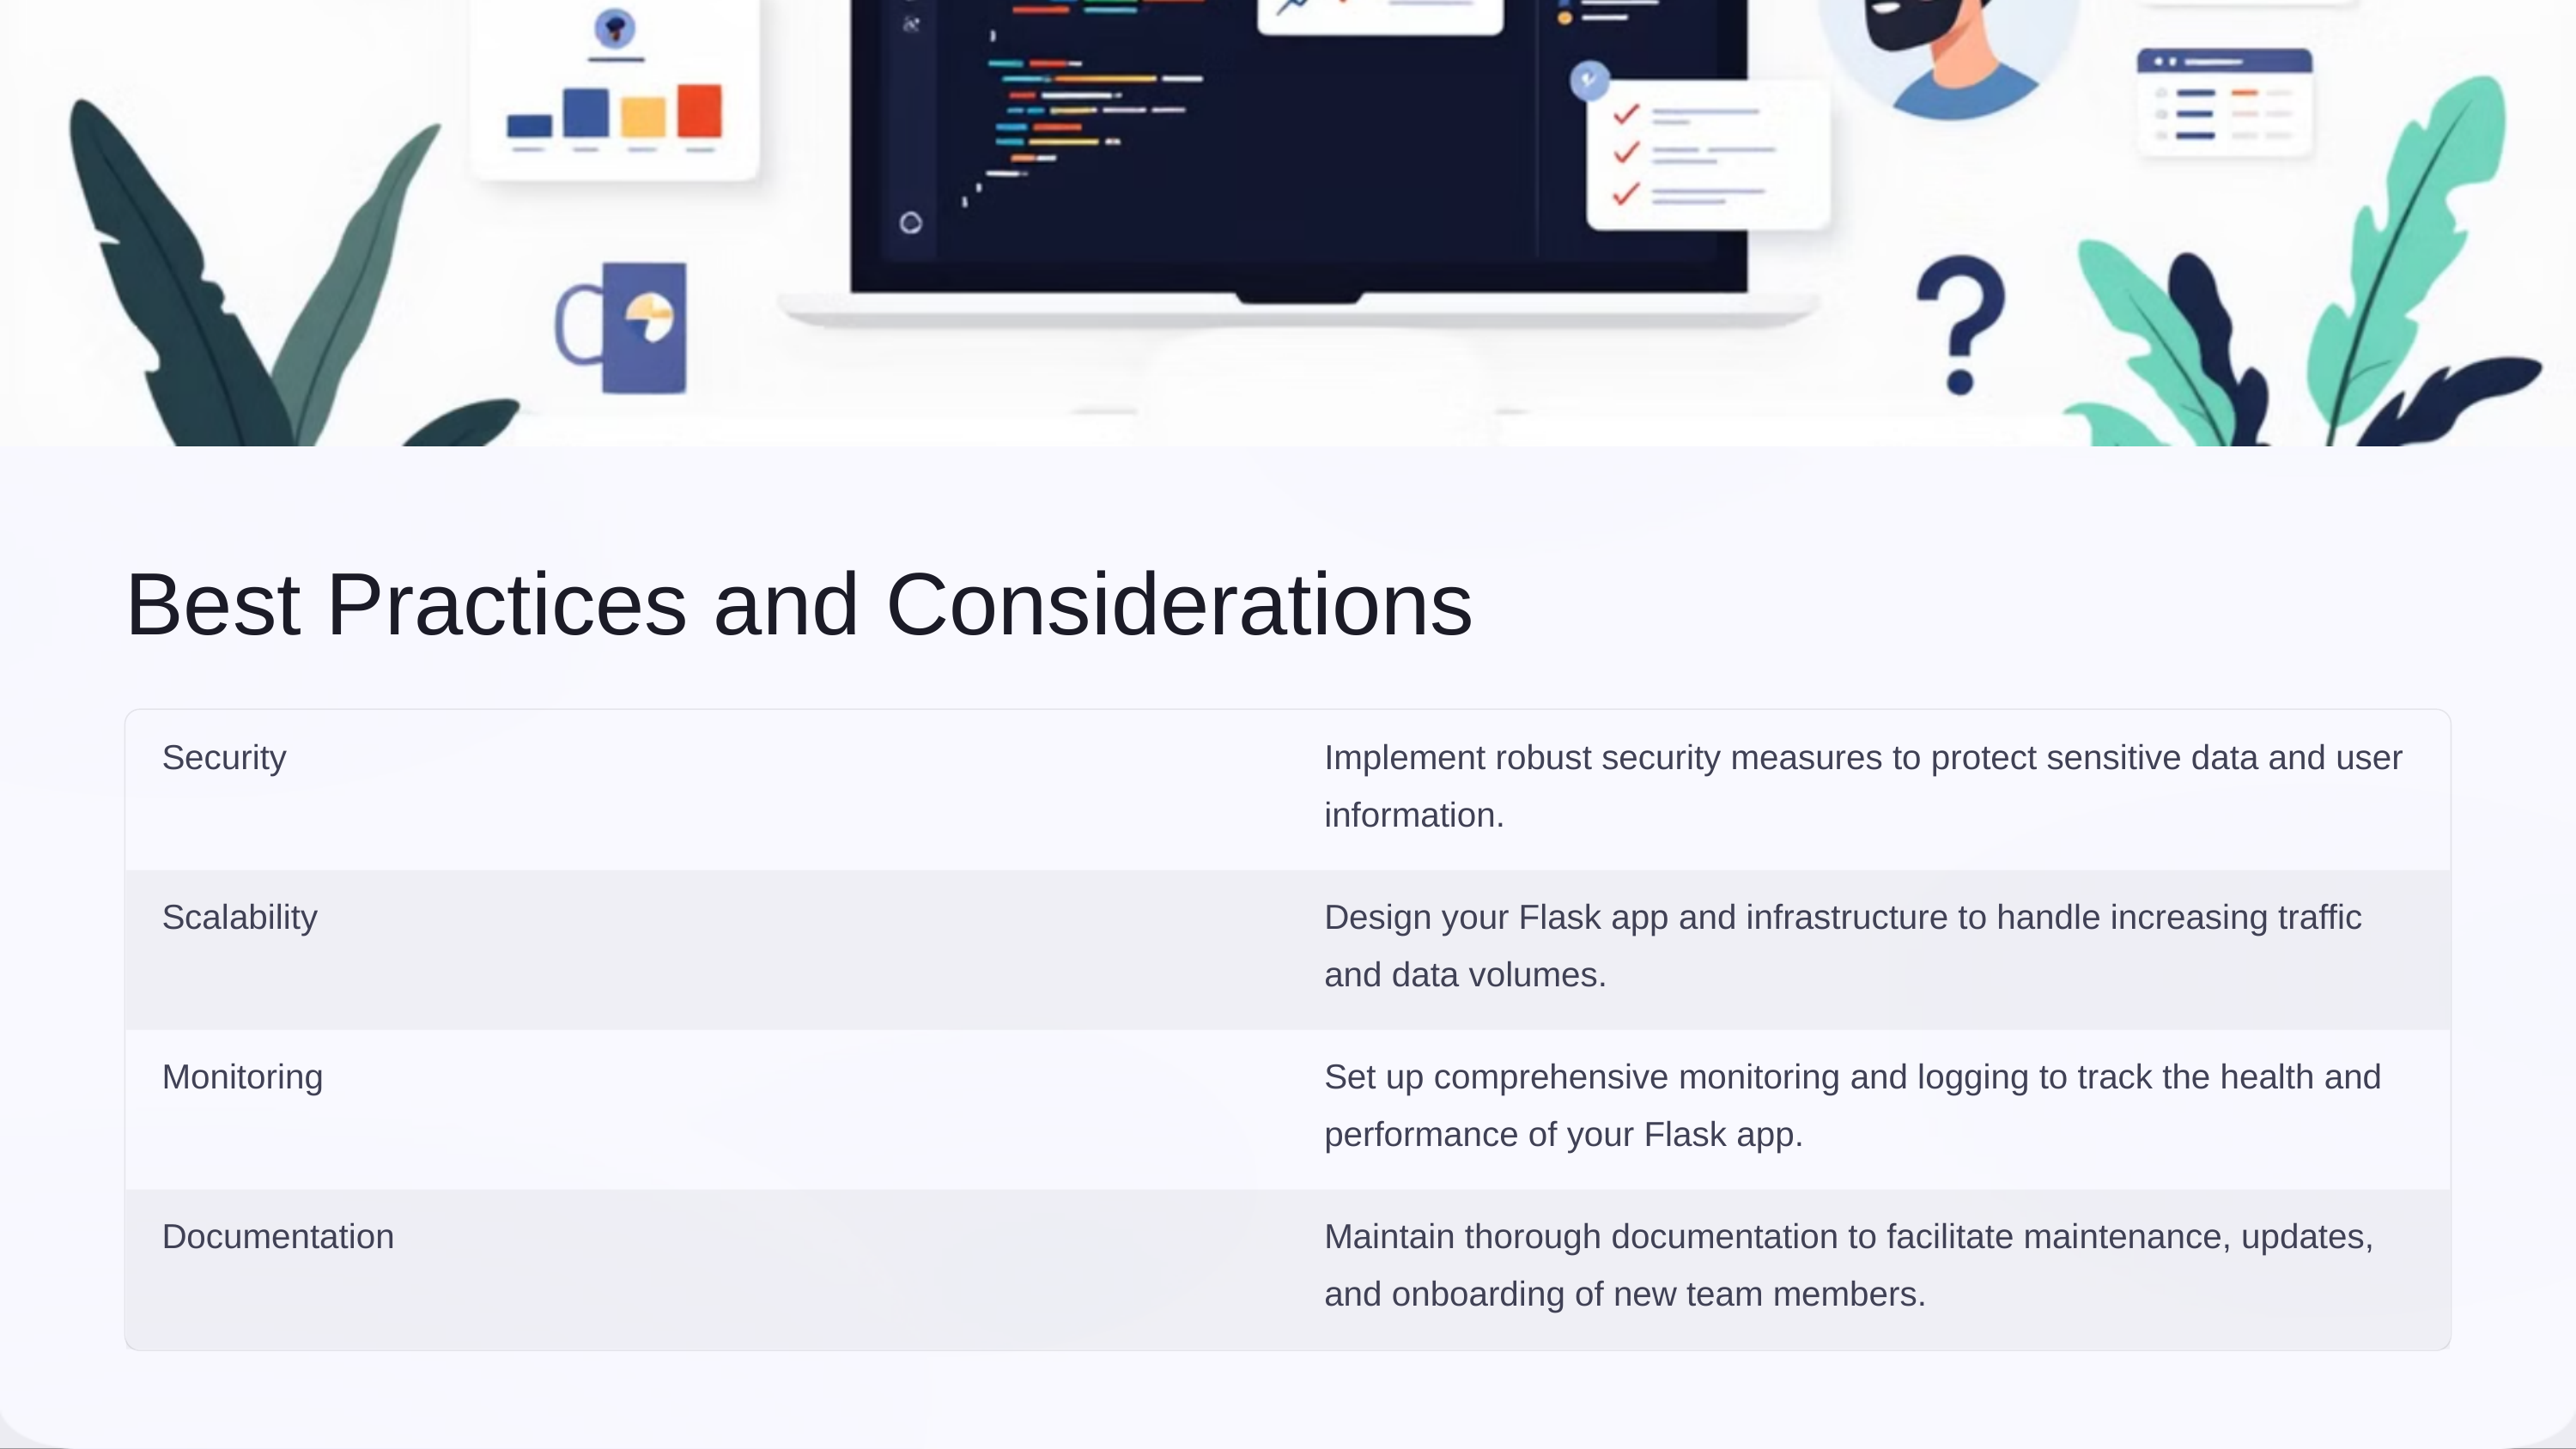

Best Practices and Considerations

Security
Implement robust security measures to protect sensitive data and user information.

Scalability
Design your Flask app and infrastructure to handle increasing traffic and data volumes.

Monitoring
Set up comprehensive monitoring and logging to track the health and performance of your Flask app.

Documentation
Maintain thorough documentation to facilitate maintenance, updates, and onboarding of new team members.